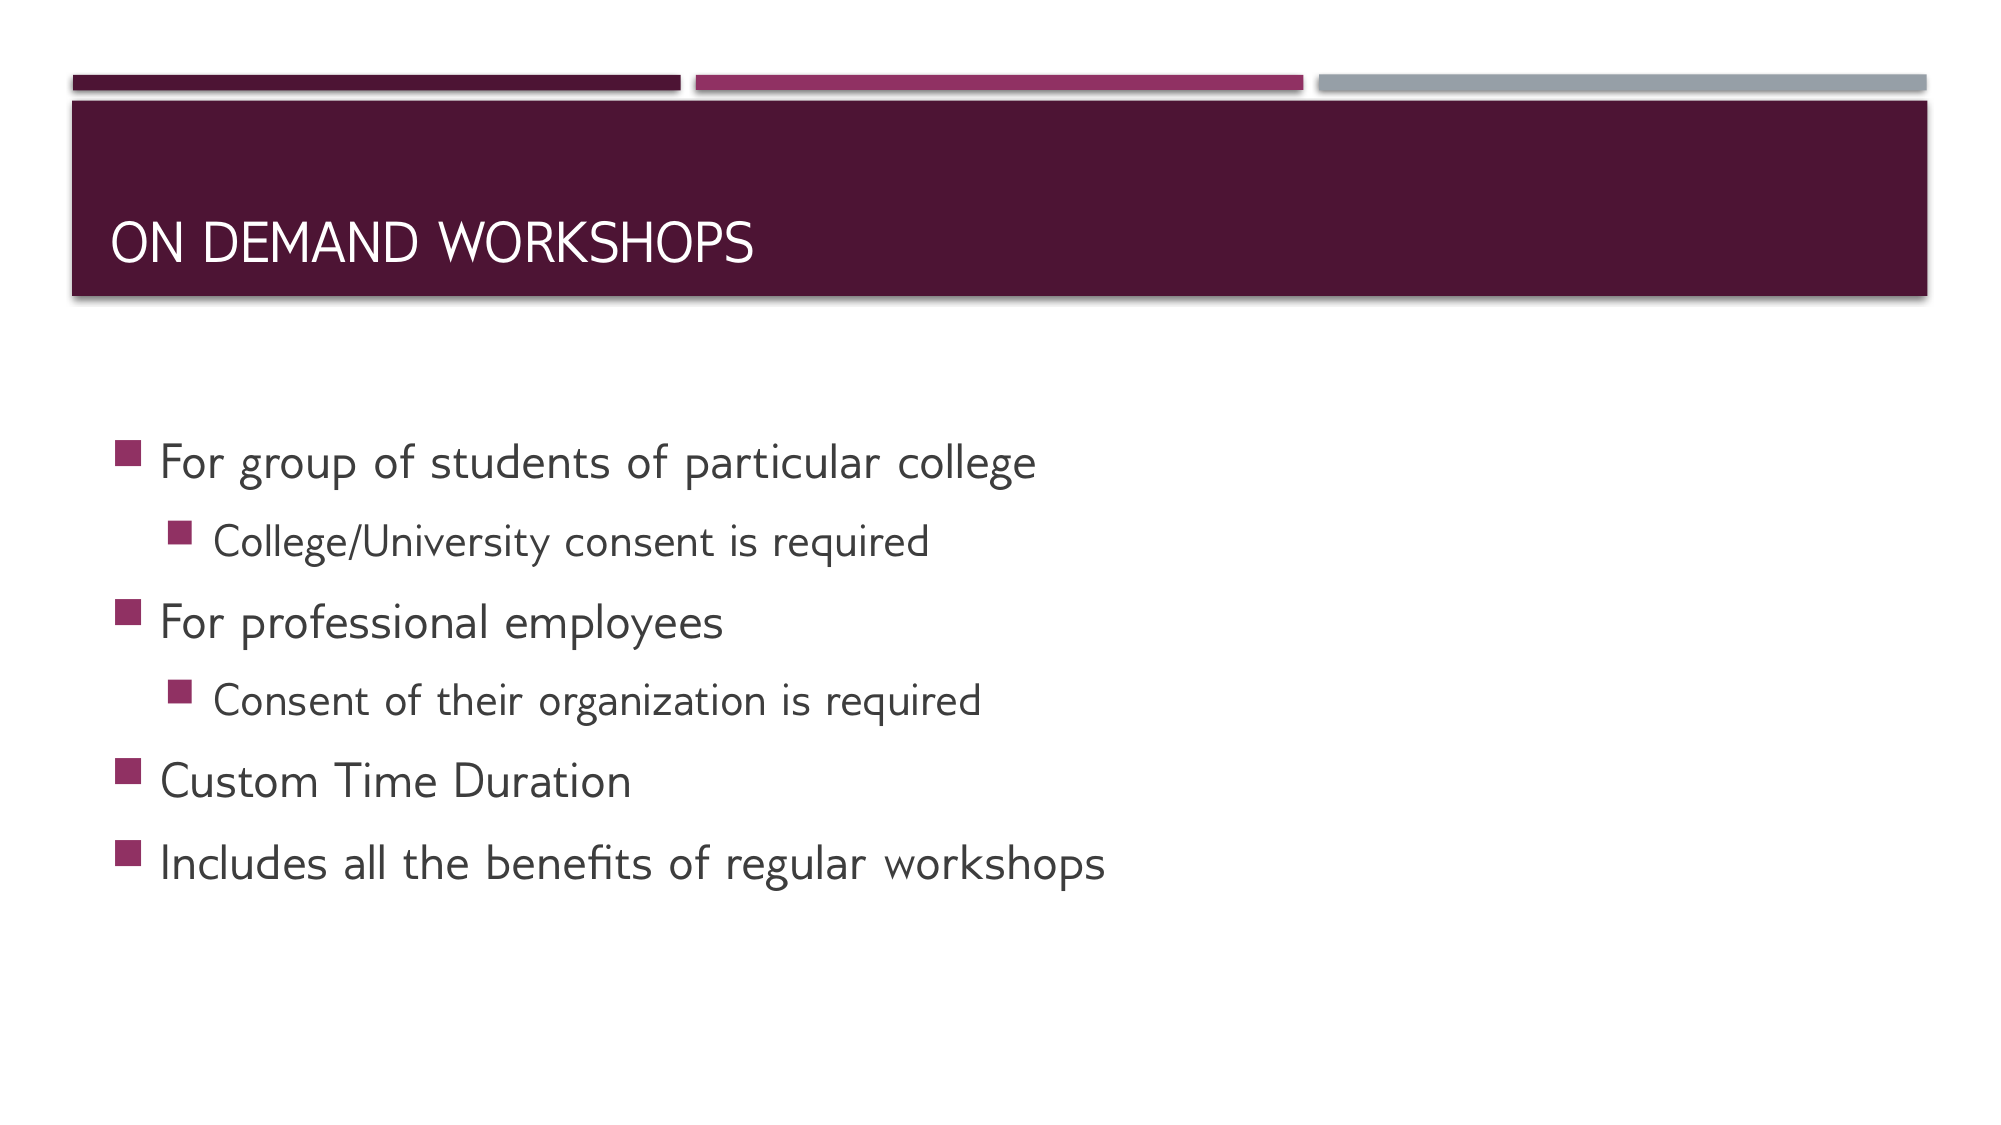

# On demand Workshops
For group of students of particular college
College/University consent is required
For professional employees
Consent of their organization is required
Custom Time Duration
Includes all the benefits of regular workshops